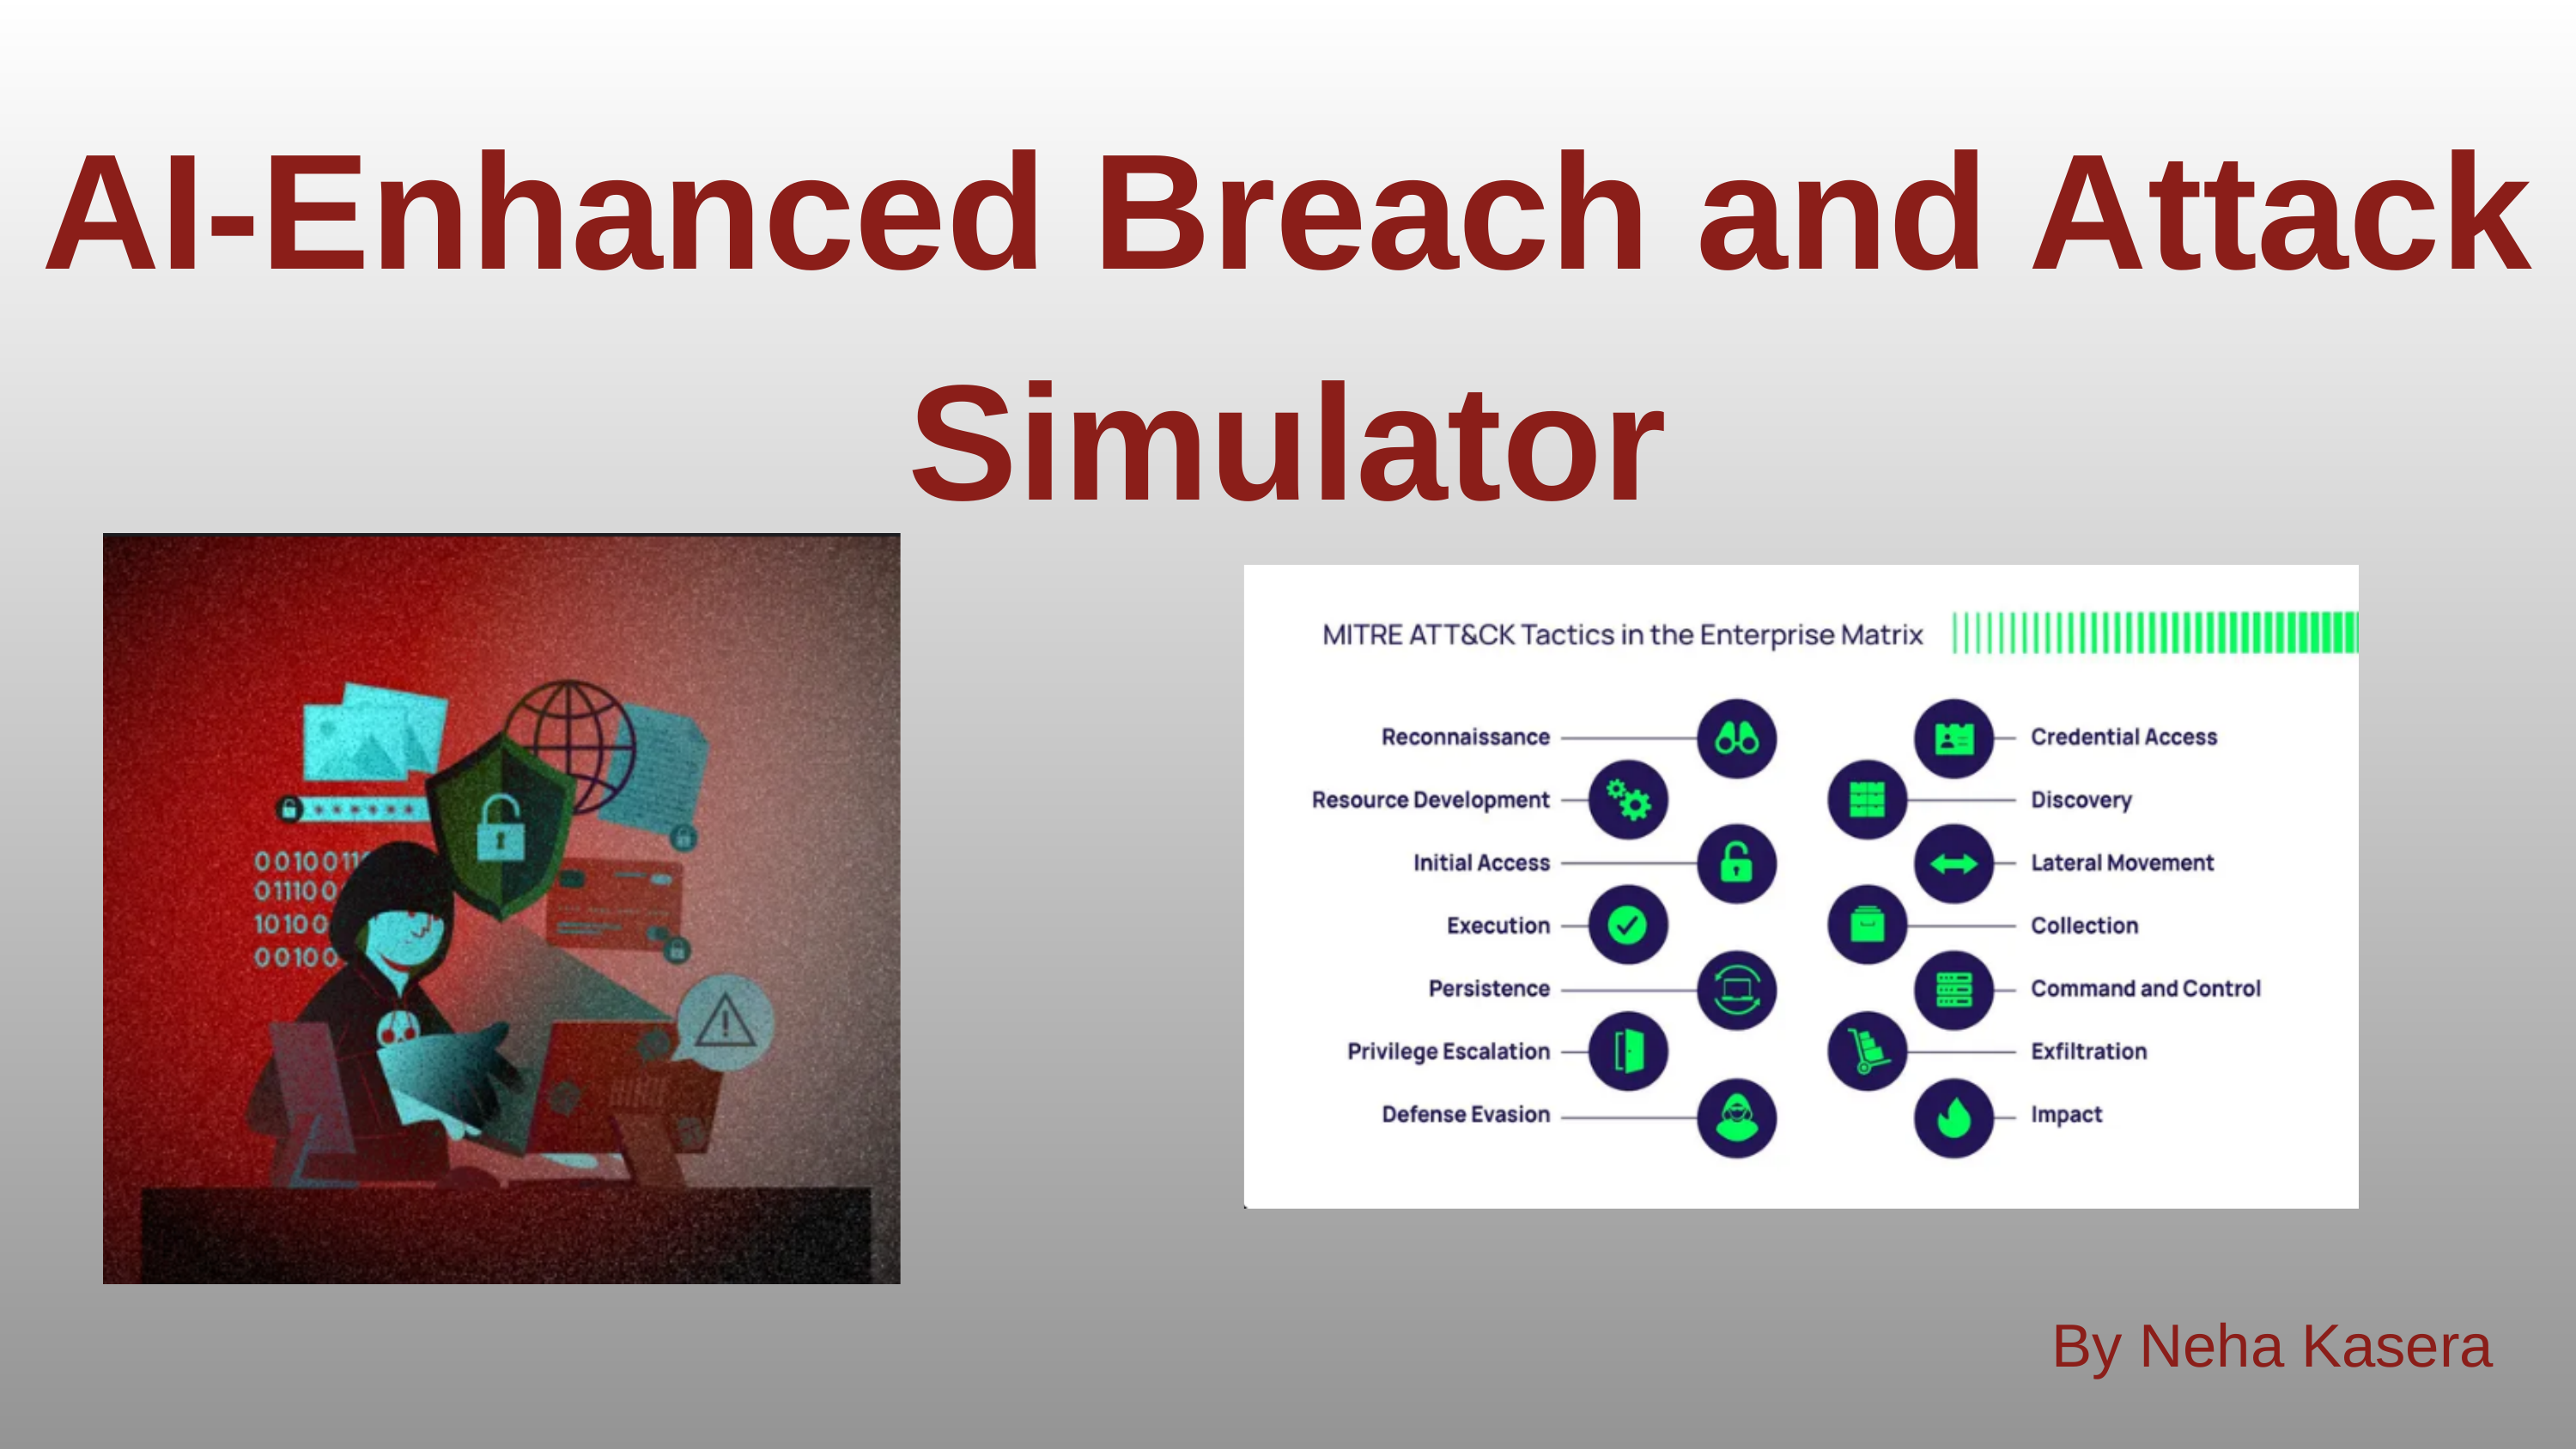

AI-Enhanced Breach and Attack Simulator

By Neha Kasera